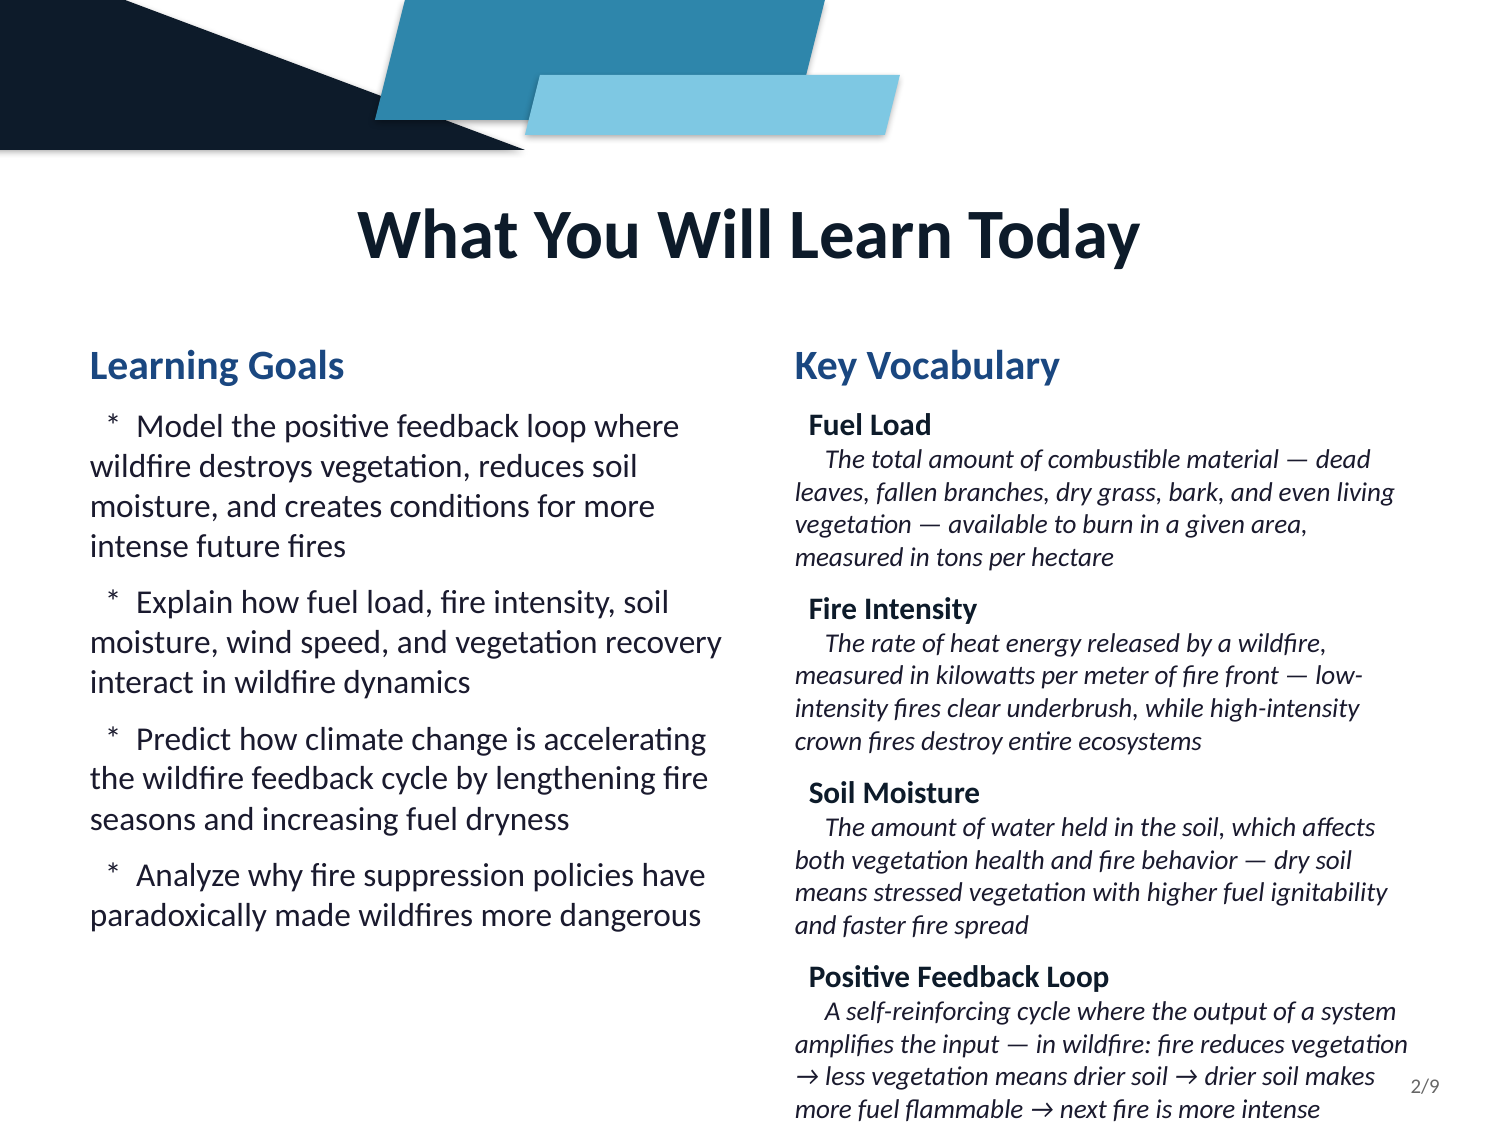

What You Will Learn Today
Learning Goals
  *  Model the positive feedback loop where wildfire destroys vegetation, reduces soil moisture, and creates conditions for more intense future fires
  *  Explain how fuel load, fire intensity, soil moisture, wind speed, and vegetation recovery interact in wildfire dynamics
  *  Predict how climate change is accelerating the wildfire feedback cycle by lengthening fire seasons and increasing fuel dryness
  *  Analyze why fire suppression policies have paradoxically made wildfires more dangerous
Key Vocabulary
  Fuel Load
     The total amount of combustible material — dead leaves, fallen branches, dry grass, bark, and even living vegetation — available to burn in a given area, measured in tons per hectare
  Fire Intensity
     The rate of heat energy released by a wildfire, measured in kilowatts per meter of fire front — low-intensity fires clear underbrush, while high-intensity crown fires destroy entire ecosystems
  Soil Moisture
     The amount of water held in the soil, which affects both vegetation health and fire behavior — dry soil means stressed vegetation with higher fuel ignitability and faster fire spread
  Positive Feedback Loop
     A self-reinforcing cycle where the output of a system amplifies the input — in wildfire: fire reduces vegetation → less vegetation means drier soil → drier soil makes more fuel flammable → next fire is more intense
2/9